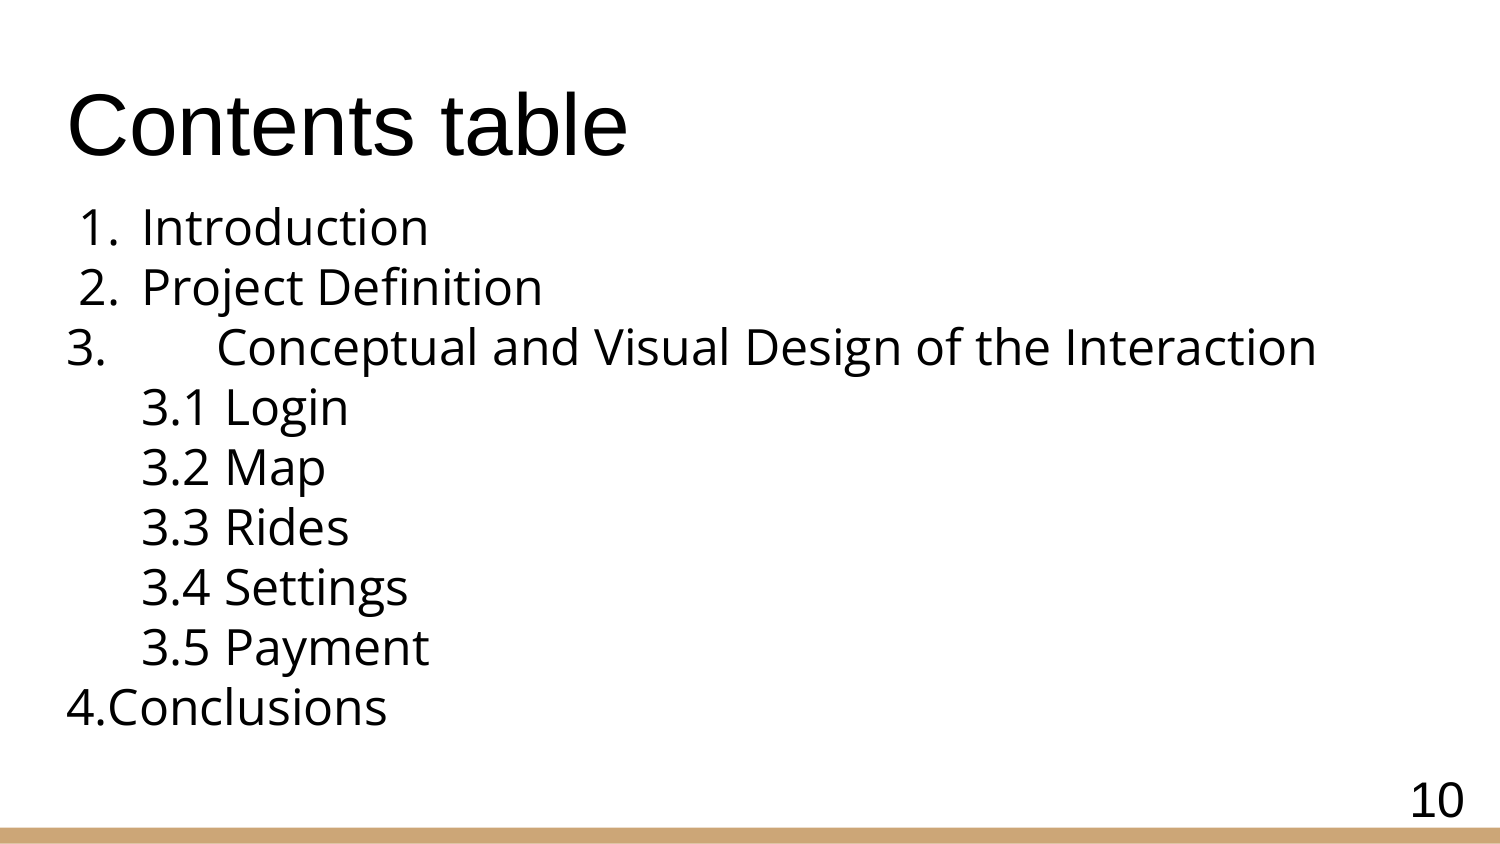

# Contents table
Introduction
Project Definition
3.	Conceptual and Visual Design of the Interaction
3.1 Login
3.2 Map
3.3 Rides
3.4 Settings
3.5 Payment
4.Conclusions
10